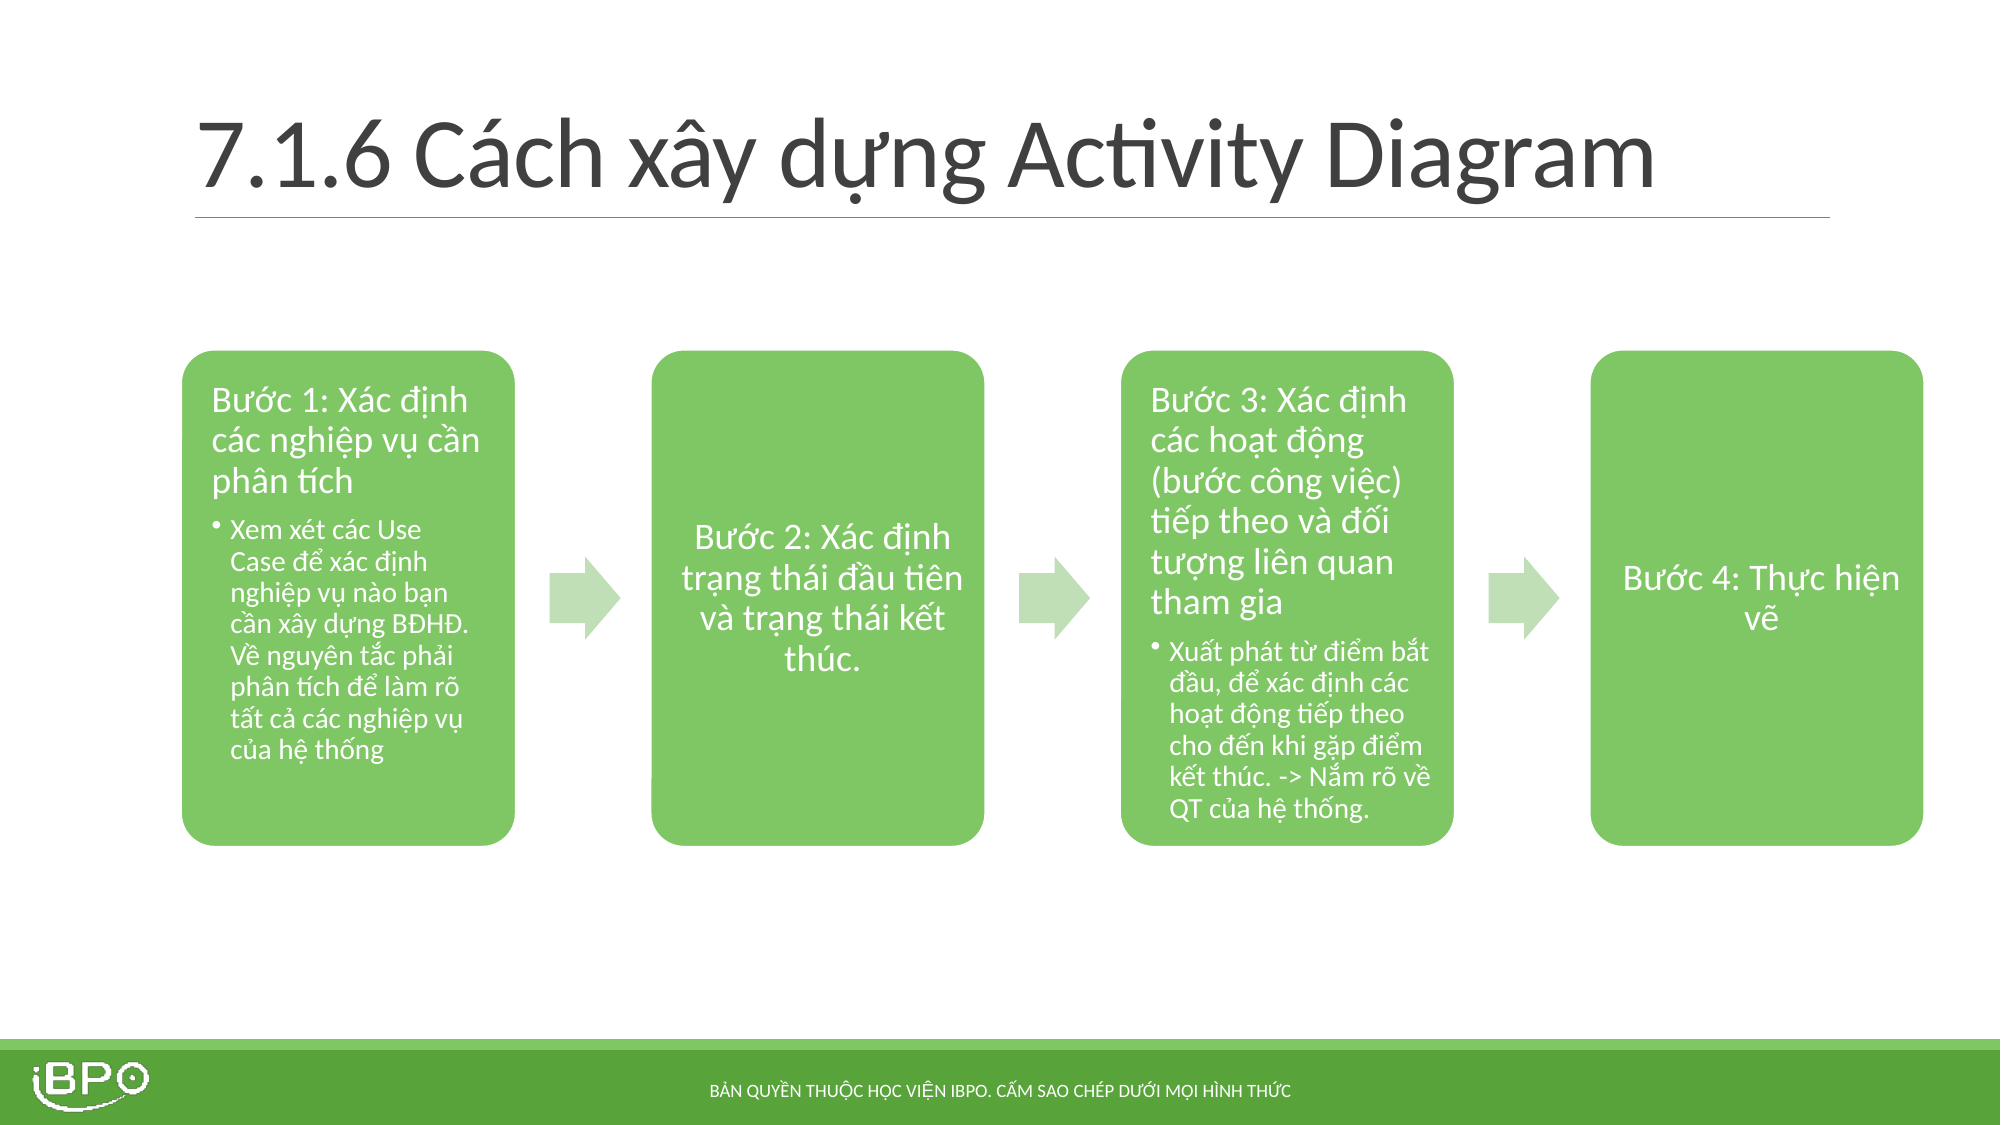

# 7.1.6 Cách xây dựng Activity Diagram
Bước 1: Xác định các nghiệp vụ cần phân tích
Xem xét các Use Case để xác định nghiệp vụ nào bạn cần xây dựng BĐHĐ. Về nguyên tắc phải phân tích để làm rõ tất cả các nghiệp vụ của hệ thống

Bước 2: Xác định trạng thái đầu tiên và trạng thái kết thúc.

Bước 3: Xác định các hoạt động (bước công việc) tiếp theo và đối tượng liên quan tham gia
Xuất phát từ điểm bắt đầu, để xác định các hoạt động tiếp theo cho đến khi gặp điểm kết thúc. -> Nắm rõ về QT của hệ thống.

Bước 4: Thực hiện vẽ
Bản quyền thuộc Học viện iBPO. Cấm sao chép dưới mọi hình thức